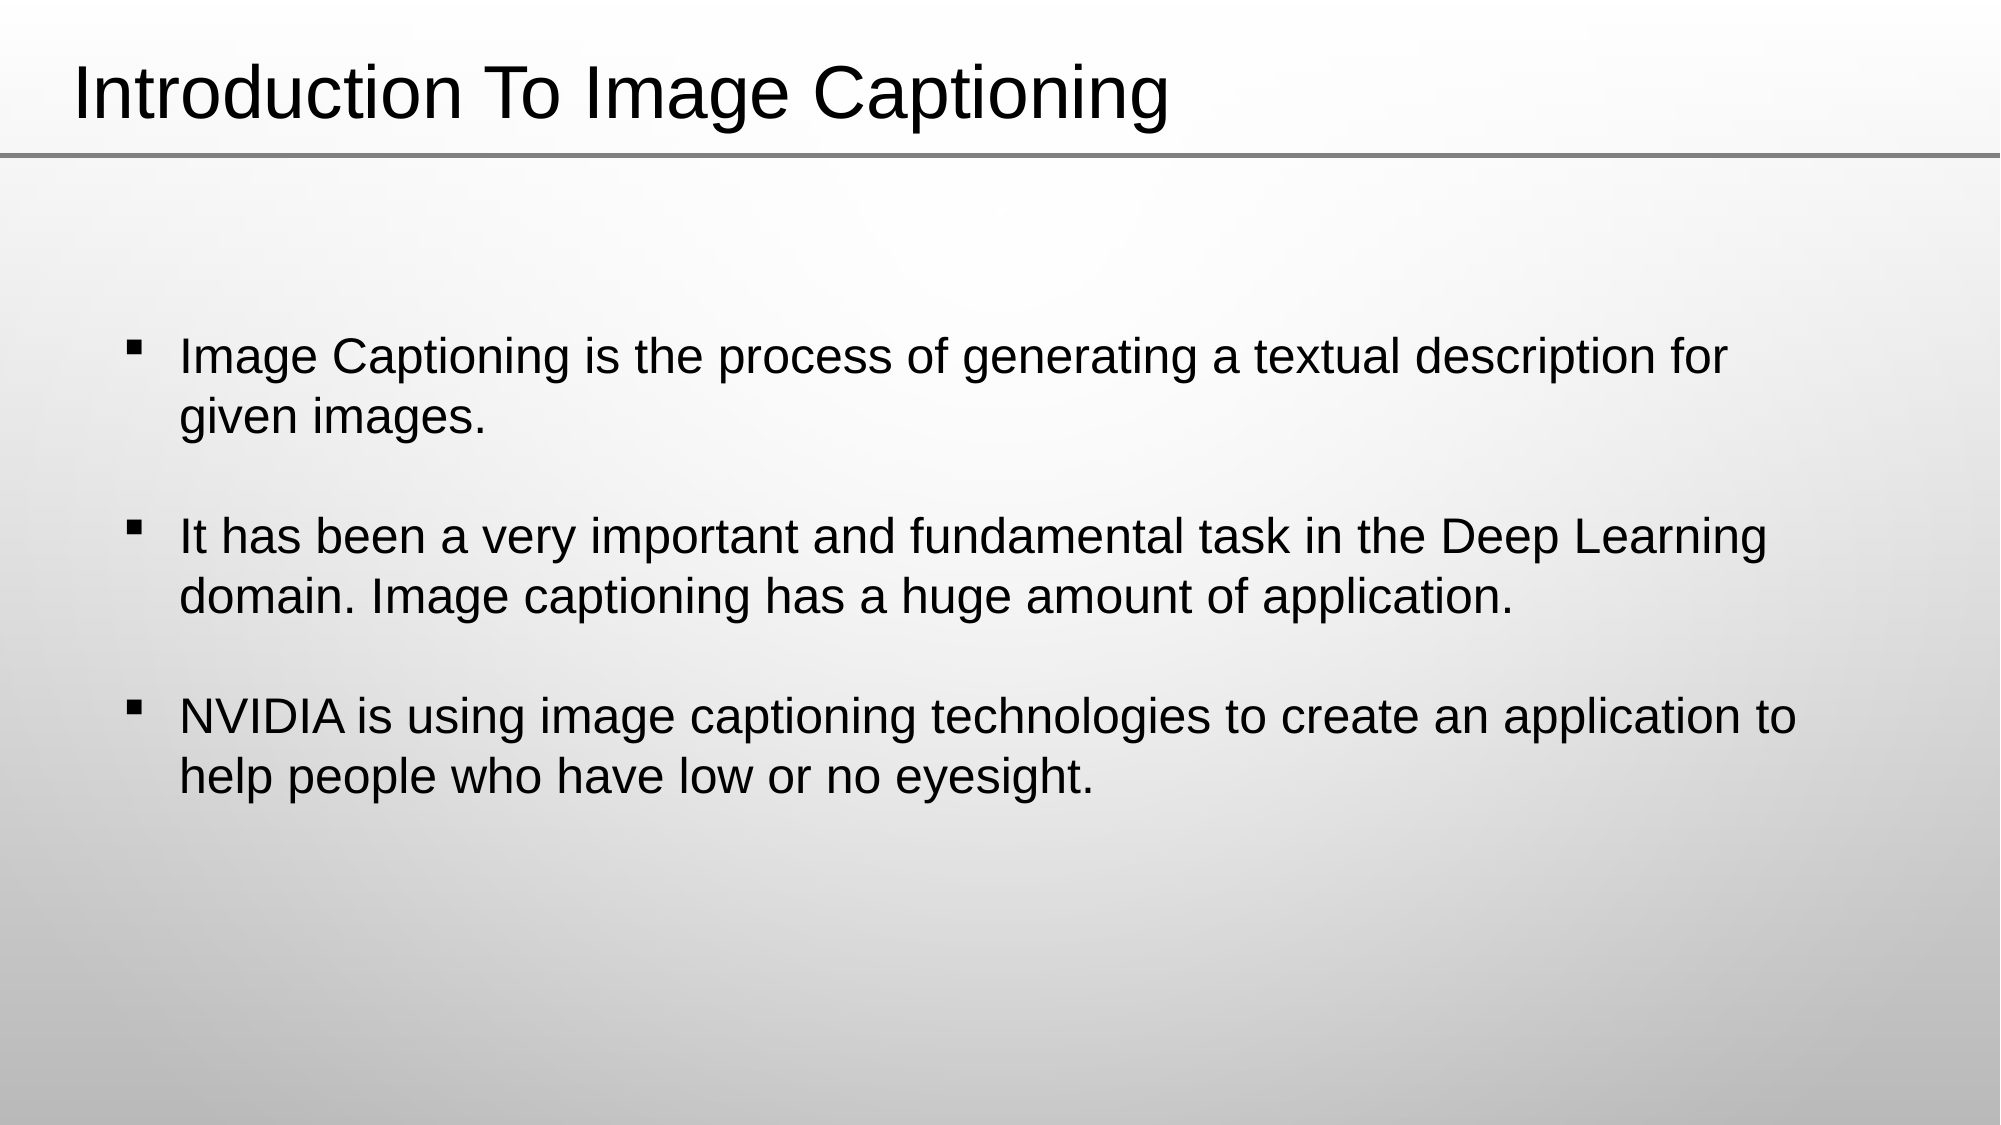

Introduction To Image Captioning
Image Captioning is the process of generating a textual description for given images.

It has been a very important and fundamental task in the Deep Learning domain. Image captioning has a huge amount of application.

NVIDIA is using image captioning technologies to create an application to help people who have low or no eyesight.